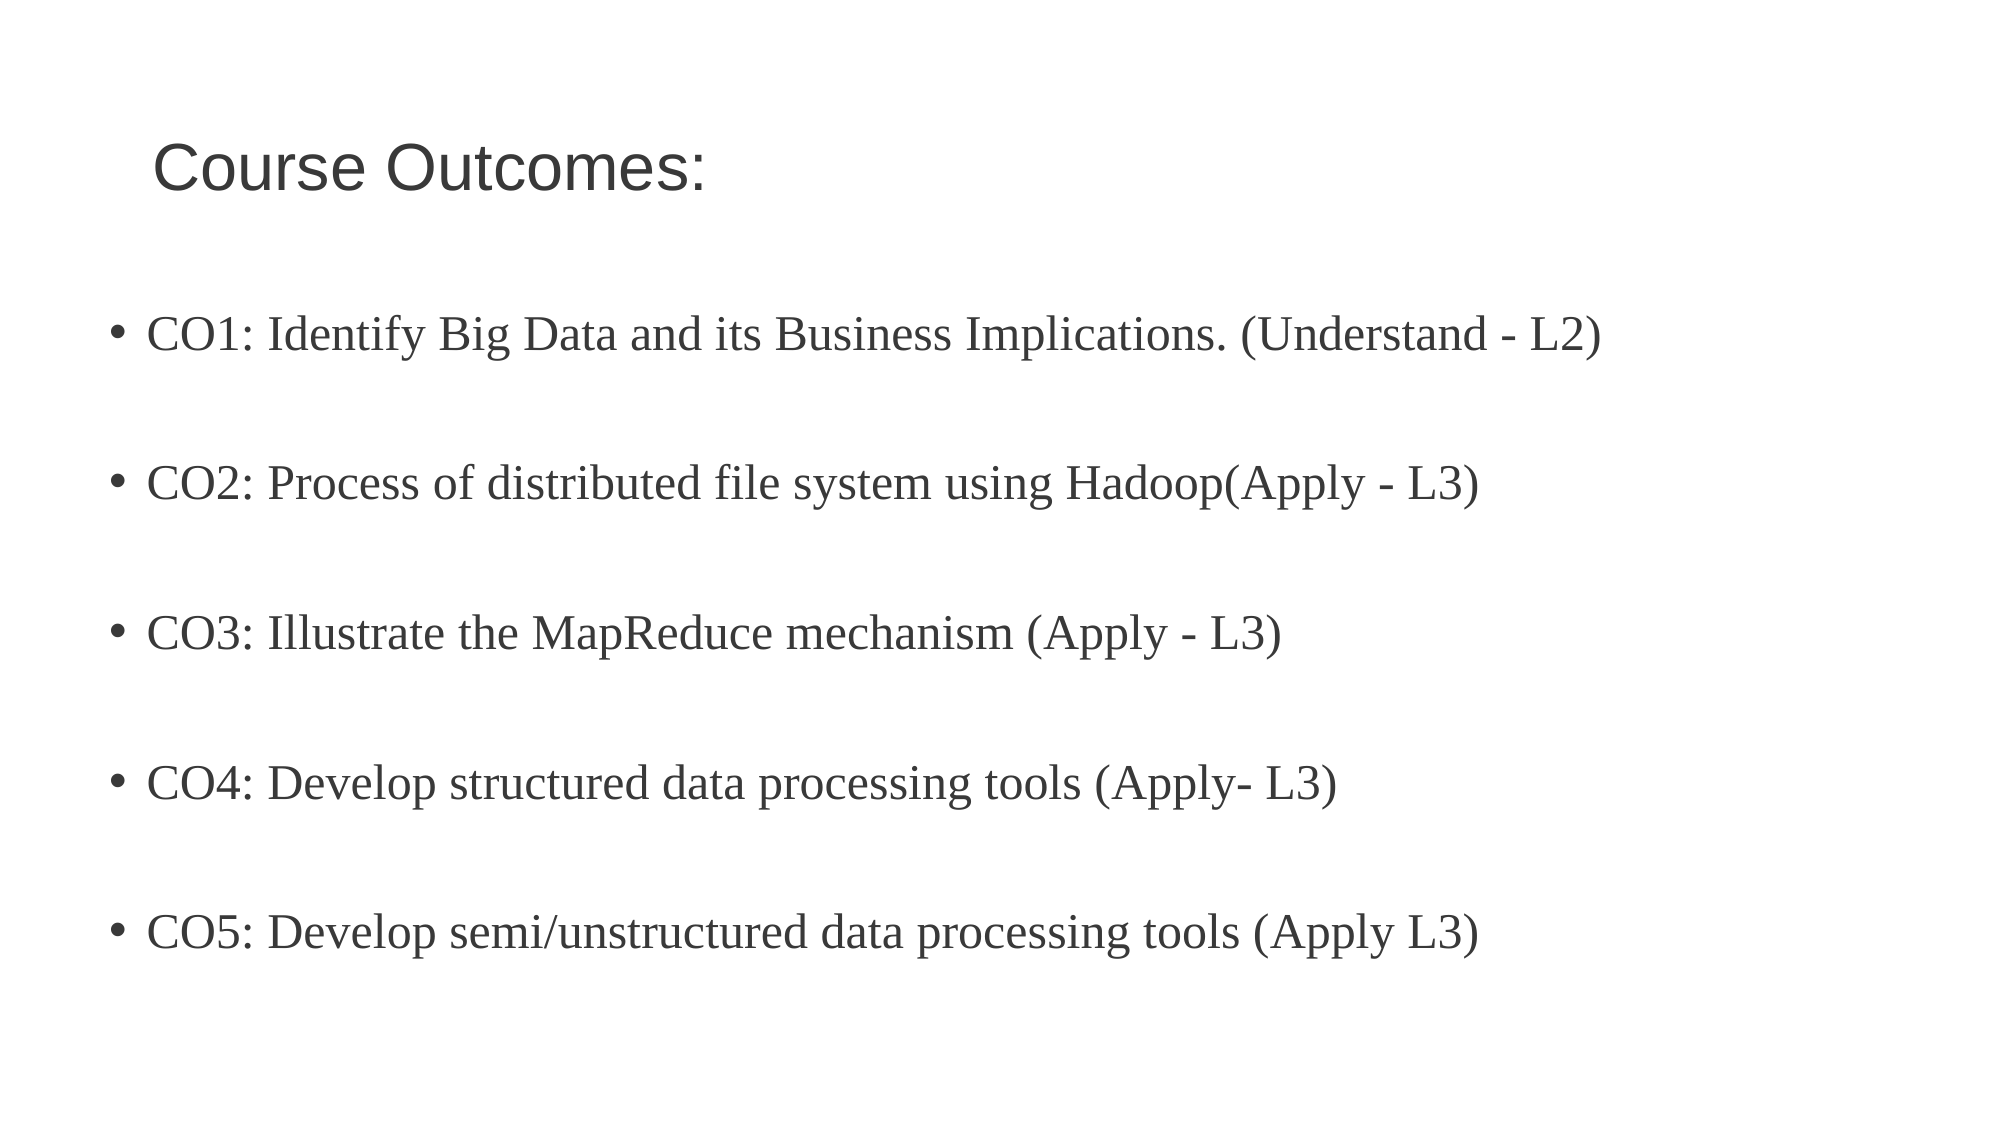

# Course Outcomes:
CO1: Identify Big Data and its Business Implications. (Understand - L2)

CO2: Process of distributed file system using Hadoop(Apply - L3)

CO3: Illustrate the MapReduce mechanism (Apply - L3)

CO4: Develop structured data processing tools (Apply- L3)

CO5: Develop semi/unstructured data processing tools (Apply L3)